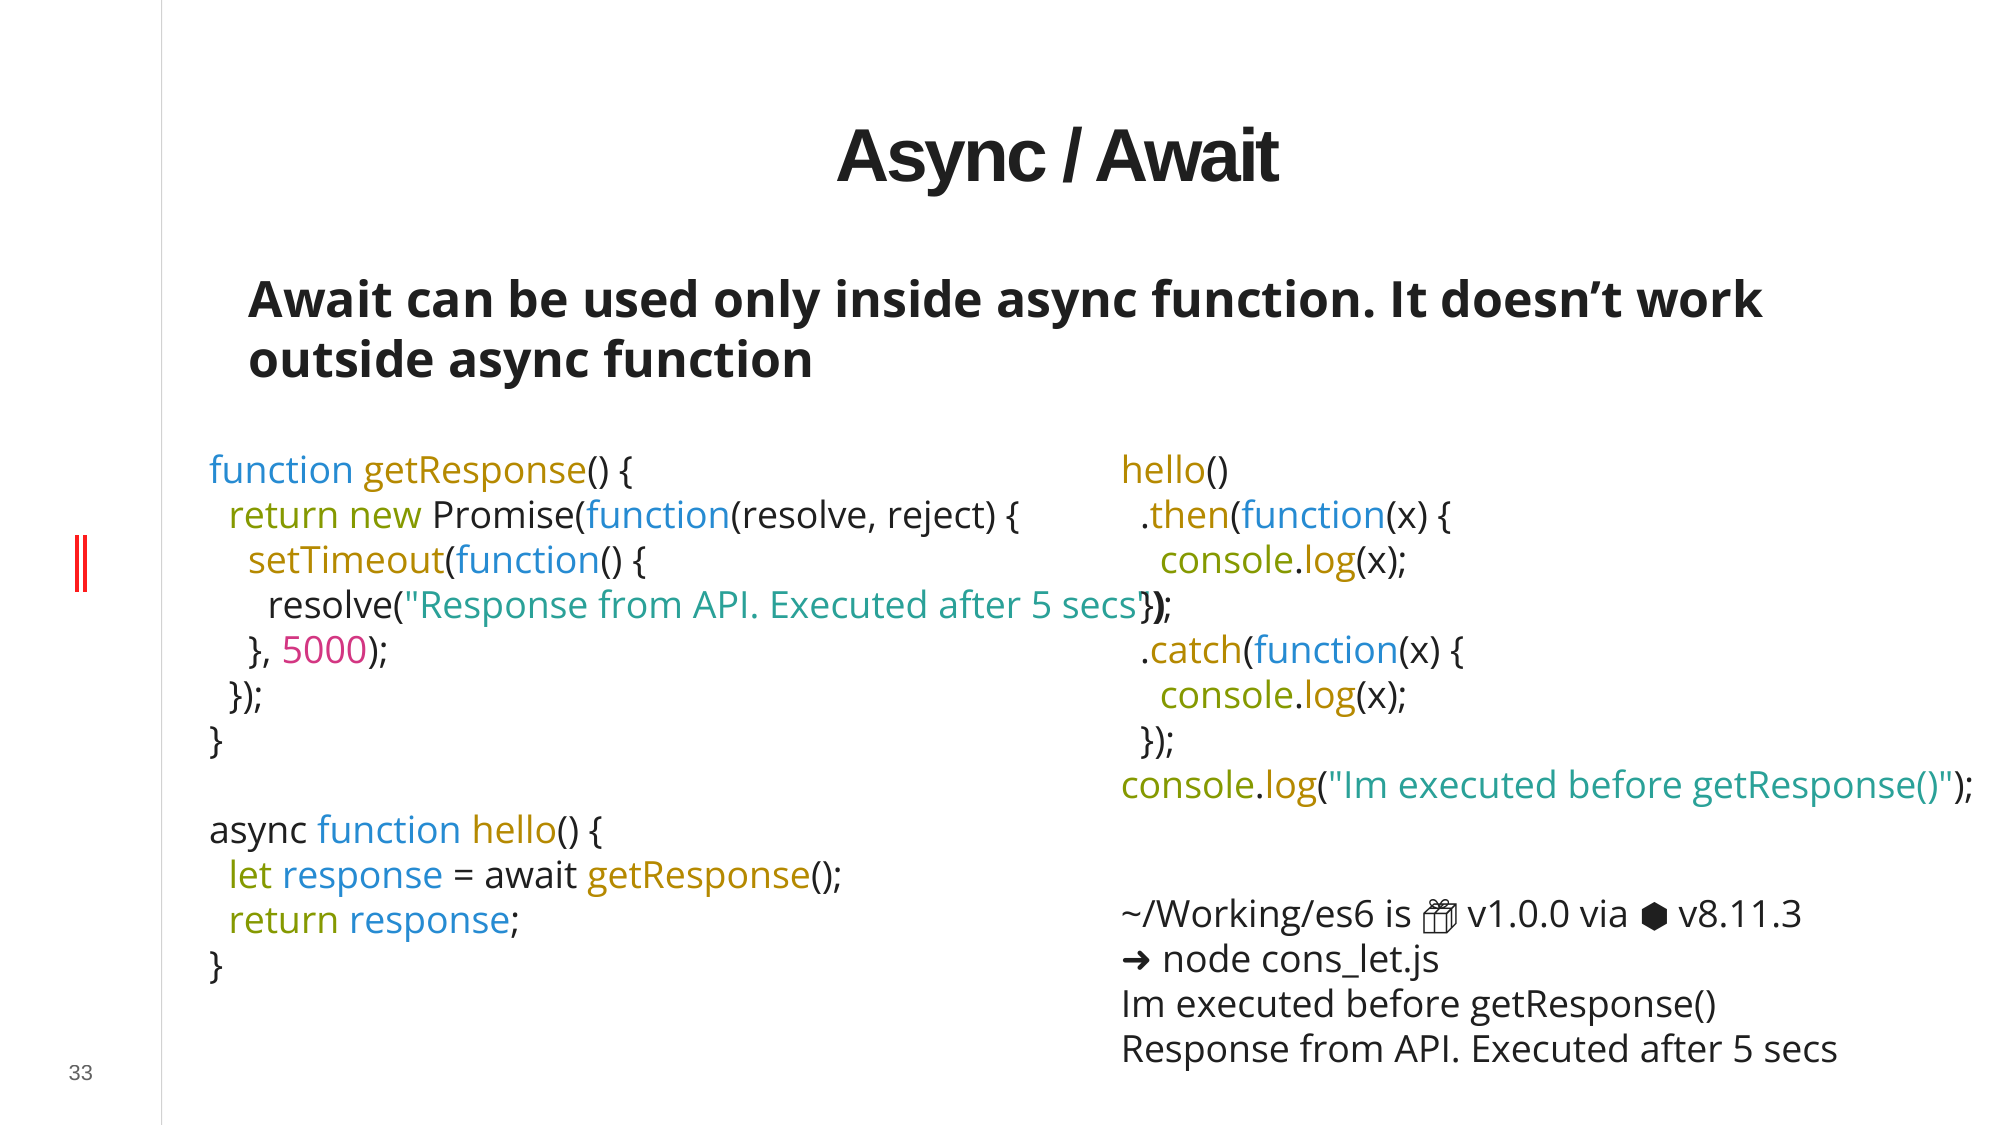

# Async / Await
Await can be used only inside async function. It doesn’t work outside async function
function getResponse() {
  return new Promise(function(resolve, reject) {
    setTimeout(function() {
      resolve("Response from API. Executed after 5 secs");
    }, 5000);
  });
}
async function hello() {
  let response = await getResponse();
  return response;
}
hello()
  .then(function(x) {
    console.log(x);
  })
  .catch(function(x) {
    console.log(x);
  });
console.log("Im executed before getResponse()");
~/Working/es6 is 📦 v1.0.0 via ⬢ v8.11.3
➜ node cons_let.js
Im executed before getResponse()
Response from API. Executed after 5 secs

33